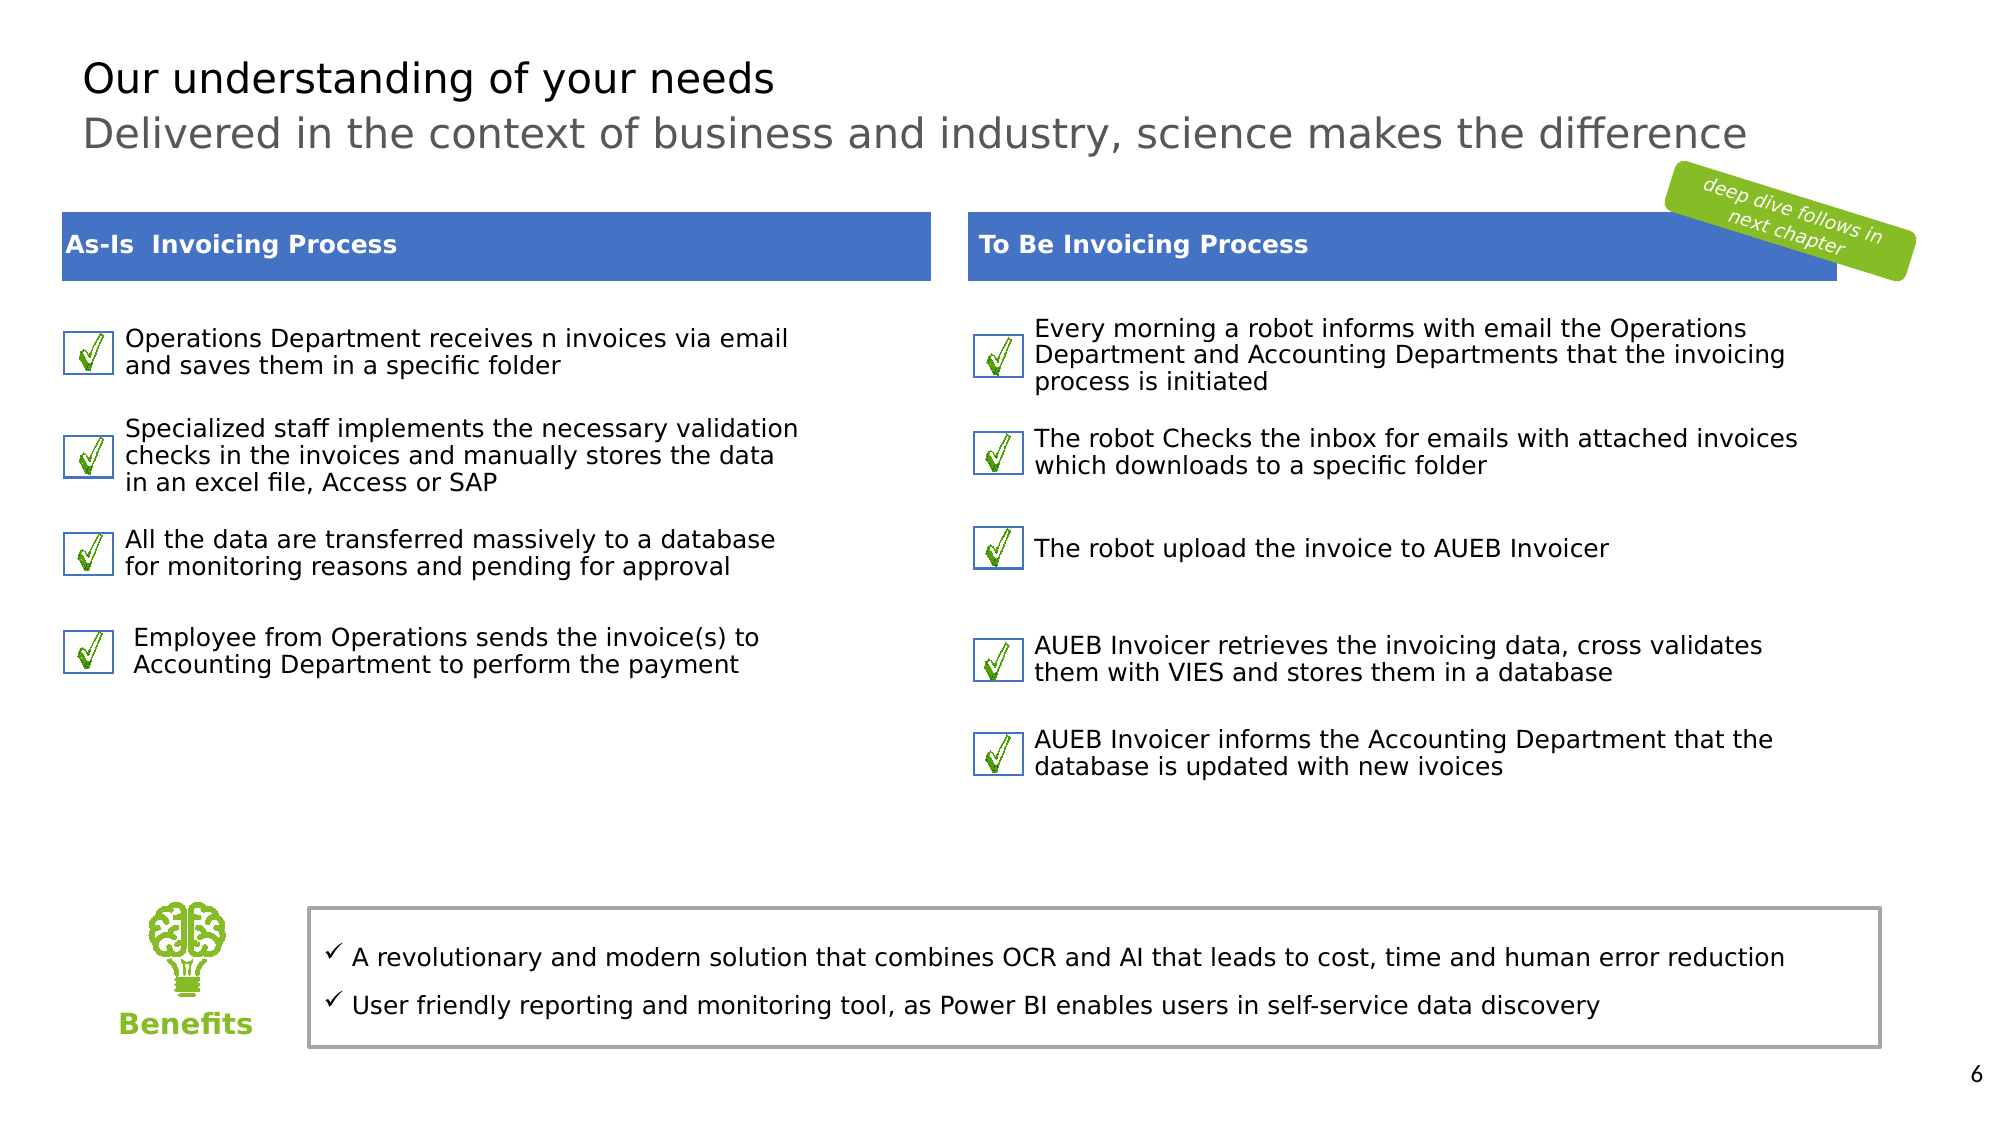

Our understanding of your needs
Delivered in the context of business and industry, science makes the difference
deep dive follows in next chapter

As-Is  Invoicing Process
To Be Invoicing Process
Operations Department receives n invoices via email and saves them in a specific folder
Every morning a robot informs with email the Operations Department and Accounting Departments that the invoicing process is initiated

The robot Checks the inbox for emails with attached invoices which downloads to a specific folder
Specialized staff implements the necessary validation checks in the invoices and manually stores the data in an excel file, Access or SAP

The robot upload the invoice to AUEB Invoicer
All the data are transferred massively to a database for monitoring reasons and pending for approval

Employee from Operations sends the invoice(s) to Accounting Department to perform the payment
AUEB Invoicer retrieves the invoicing data, cross validates them with VIES and stores them in a database

AUEB Invoicer informs the Accounting Department that the database is updated with new ivoices

Benefits
A revolutionary and modern solution that combines OCR and AI that leads to cost, time and human error reduction
User friendly reporting and monitoring tool, as Power BI enables users in self-service data discovery
6